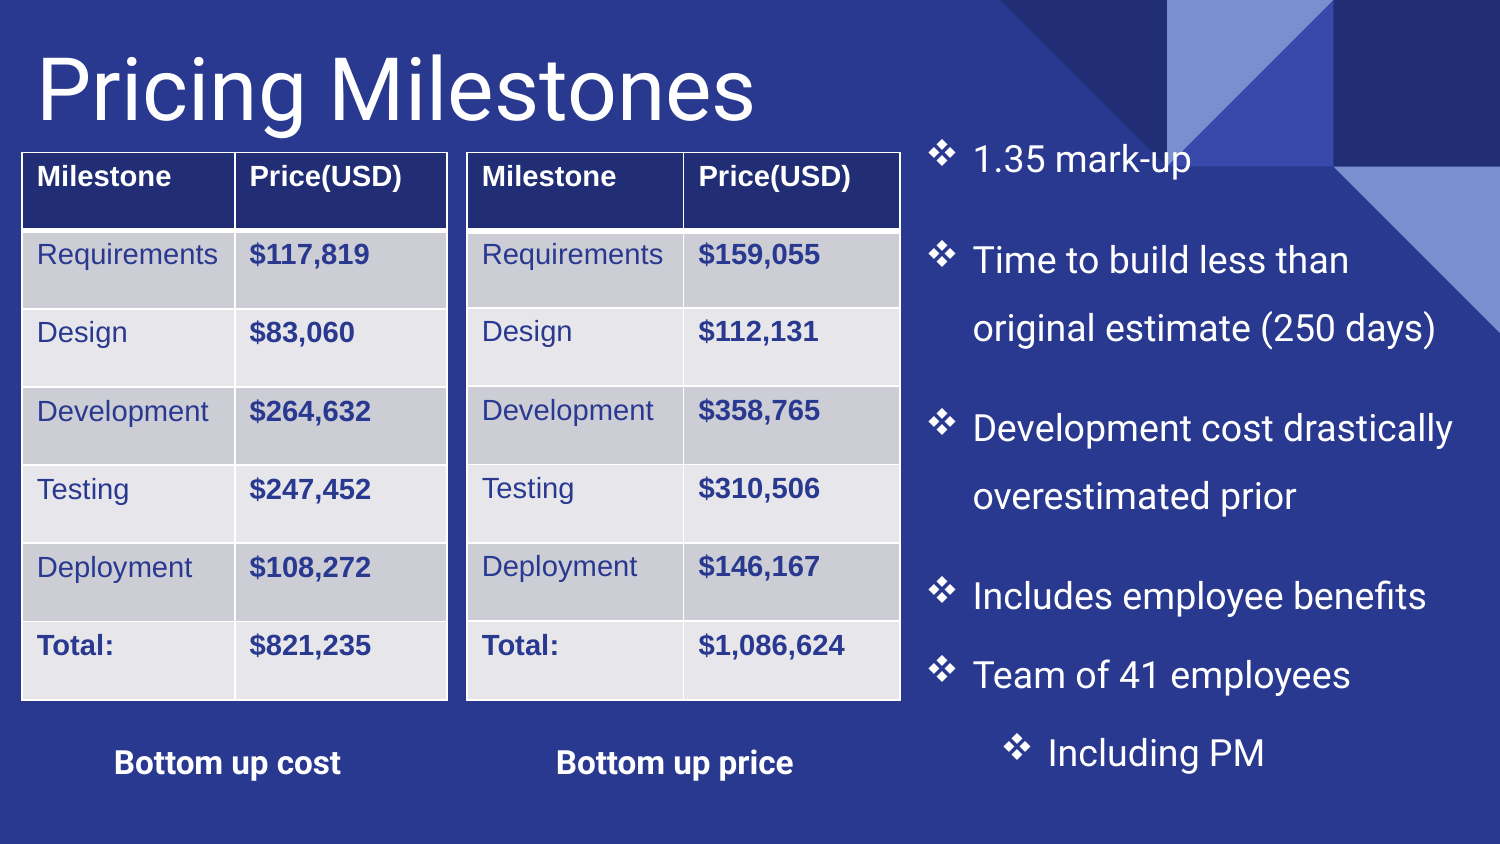

# Pricing Milestones
1.35 mark-up
Time to build less than original estimate (250 days)
Development cost drastically overestimated prior
Includes employee benefits
Team of 41 employees
Including PM

| Milestone | Price(USD) |
| --- | --- |
| Requirements | $117,819 |
| Design | $83,060 |
| Development | $264,632 |
| Testing | $247,452 |
| Deployment | $108,272 |
| Total: | $821,235 |

| Milestone | Price(USD) |
| --- | --- |
| Requirements | $159,055 |
| Design | $112,131 |
| Development | $358,765 |
| Testing | $310,506 |
| Deployment | $146,167 |
| Total: | $1,086,624 |
Bottom up price
Bottom up cost